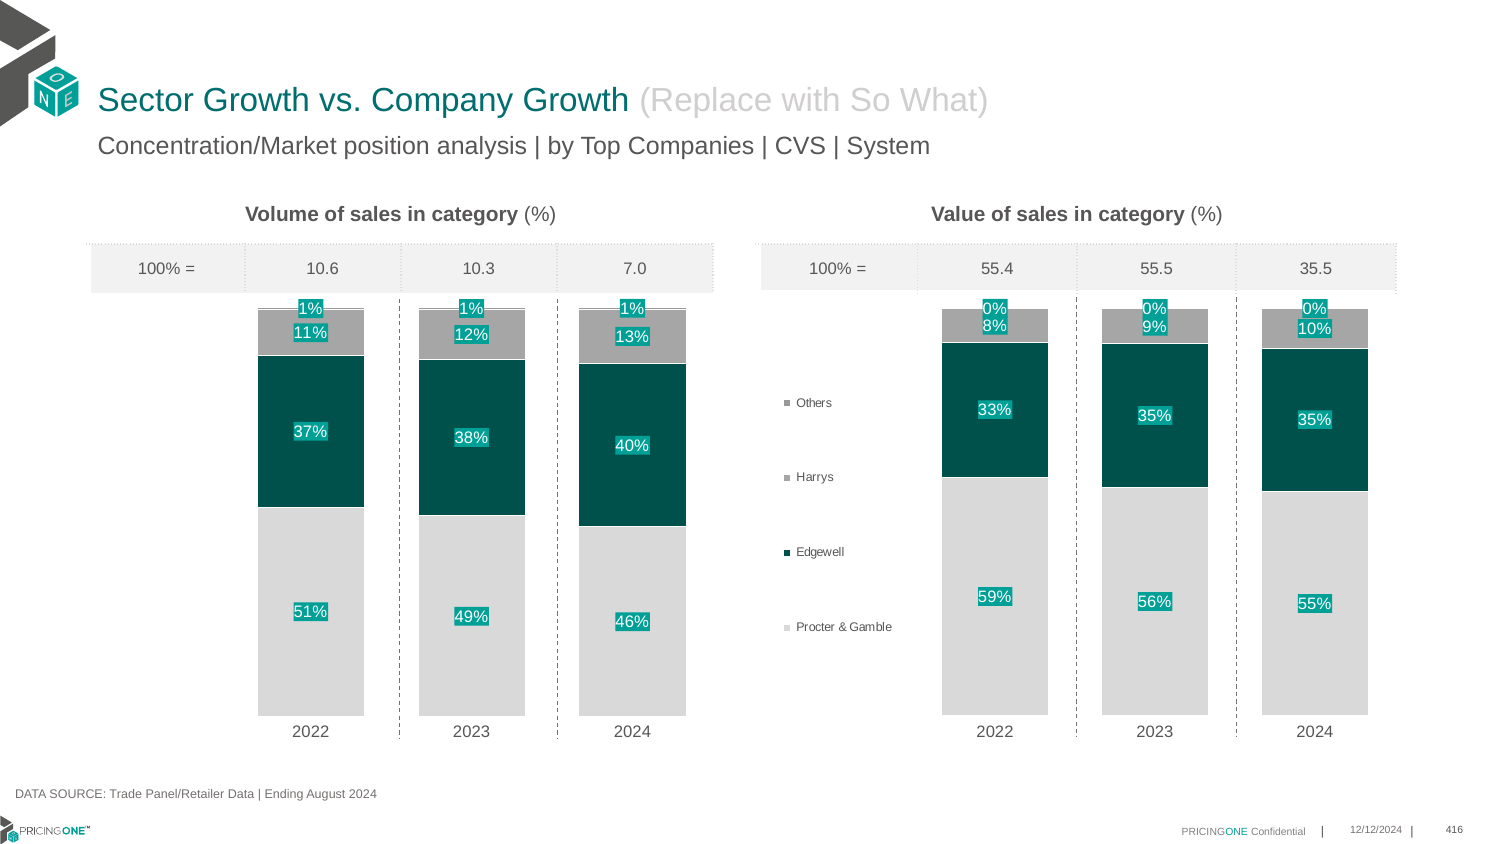

# Sector Growth vs. Company Growth (Replace with So What)
Concentration/Market position analysis | by Top Companies | CVS | System
| Volume of sales in category (%) |  |  |  |
| --- | --- | --- | --- |
| 100% = | 10.6 | 10.3 | 7.0 |
| Value of sales in category (%) |  |  |  |
| --- | --- | --- | --- |
| 100% = | 55.4 | 55.5 | 35.5 |

### Chart

| Category | Procter & Gamble | Edgewell | Harrys | Others |
|---|---|---|---|---|
| 2022 | 0.5117116284154476 | 0.3699712591275882 | 0.11139624520428906 | 0.006920867252675173 |
| 2023 | 0.49035938989106087 | 0.3824873055984459 | 0.12073980783131523 | 0.006413496679177994 |
| 2024 | 0.46300613194692236 | 0.3992423416160512 | 0.13273915176775092 | 0.005012374669275537 |

### Chart

| Category | Procter & Gamble | Edgewell | Harrys | Others |
|---|---|---|---|---|
| 2022 | 0.5853072648098094 | 0.33087241014945906 | 0.08303429985366102 | 0.0007860251870704742 |
| 2023 | 0.5609655816242193 | 0.3513058673217475 | 0.08566196609037337 | 0.002066584963659783 |
| 2024 | 0.5507612850978509 | 0.35110818013985734 | 0.09572689916836868 | 0.0024036355939230174 |
DATA SOURCE: Trade Panel/Retailer Data | Ending August 2024

12/12/2024
416